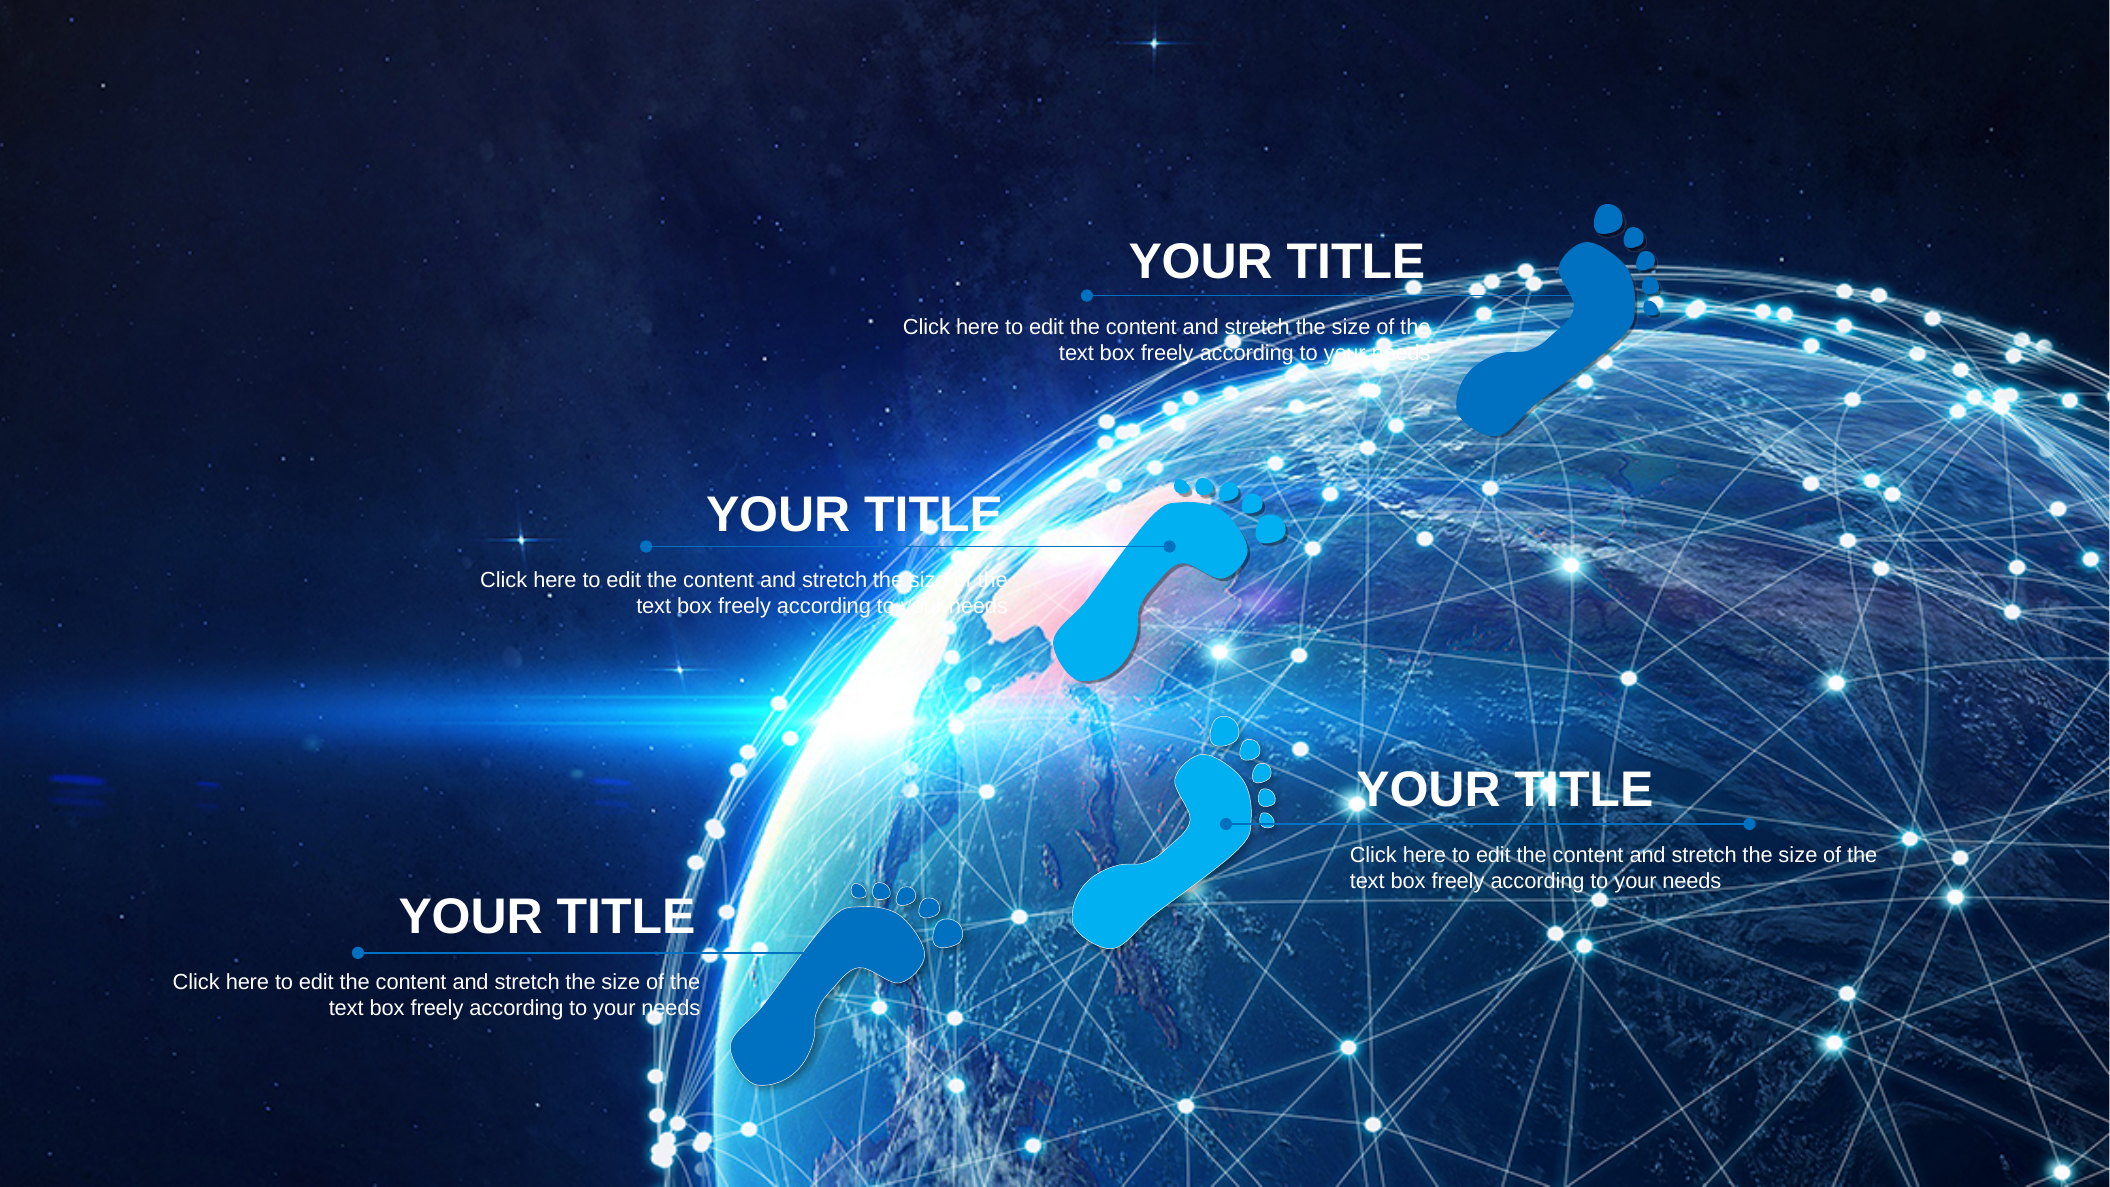

YOUR TITLE
Click here to edit the content and stretch the size of the text box freely according to your needs
 YOUR TITLE

Click here to edit the content and stretch the size of the text box freely according to your needs

 YOUR TITLE
Click here to edit the content and stretch the size of the text box freely according to your needs
 YOUR TITLE

Click here to edit the content and stretch the size of the text box freely according to your needs